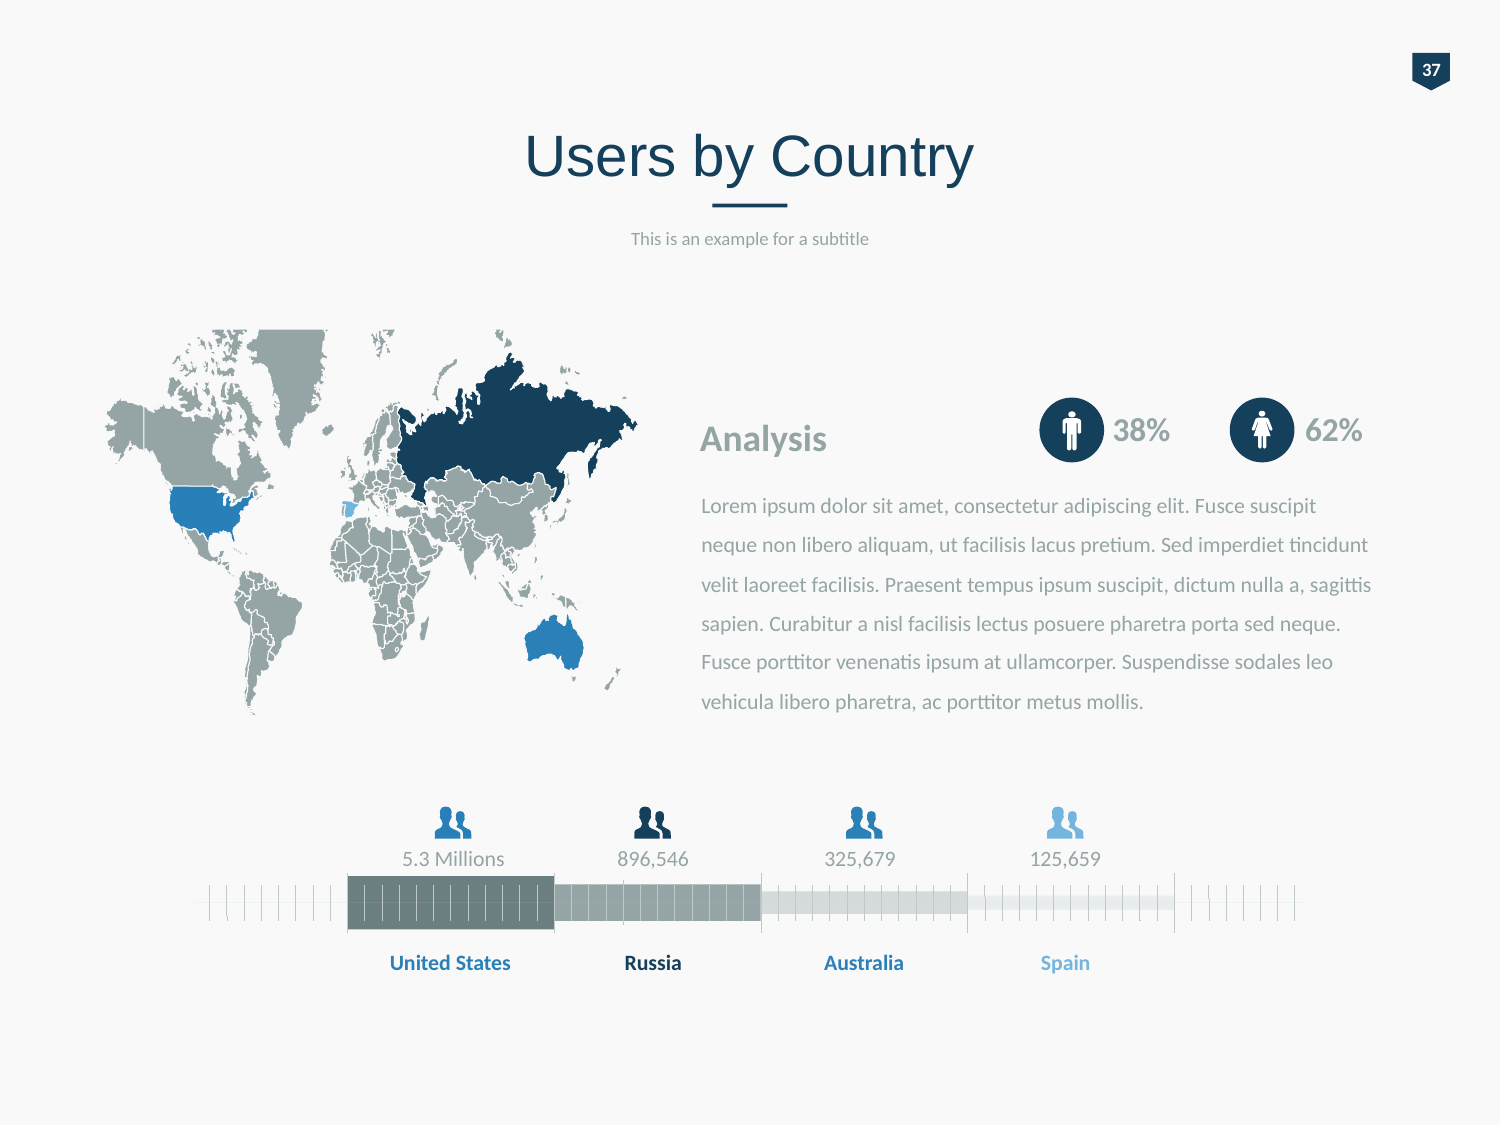

37

# Users by Country

This is an example for a subtitle

38%

62%

Analysis
Lorem ipsum dolor sit amet, consectetur adipiscing elit. Fusce suscipit neque non libero aliquam, ut facilisis lacus pretium. Sed imperdiet tincidunt velit laoreet facilisis. Praesent tempus ipsum suscipit, dictum nulla a, sagittis sapien. Curabitur a nisl facilisis lectus posuere pharetra porta sed neque. Fusce porttitor venenatis ipsum at ullamcorper. Suspendisse sodales leo vehicula libero pharetra, ac porttitor metus mollis.

5.3 Millions
United States

896,546
Russia

325,679
Australia

125,659
Spain